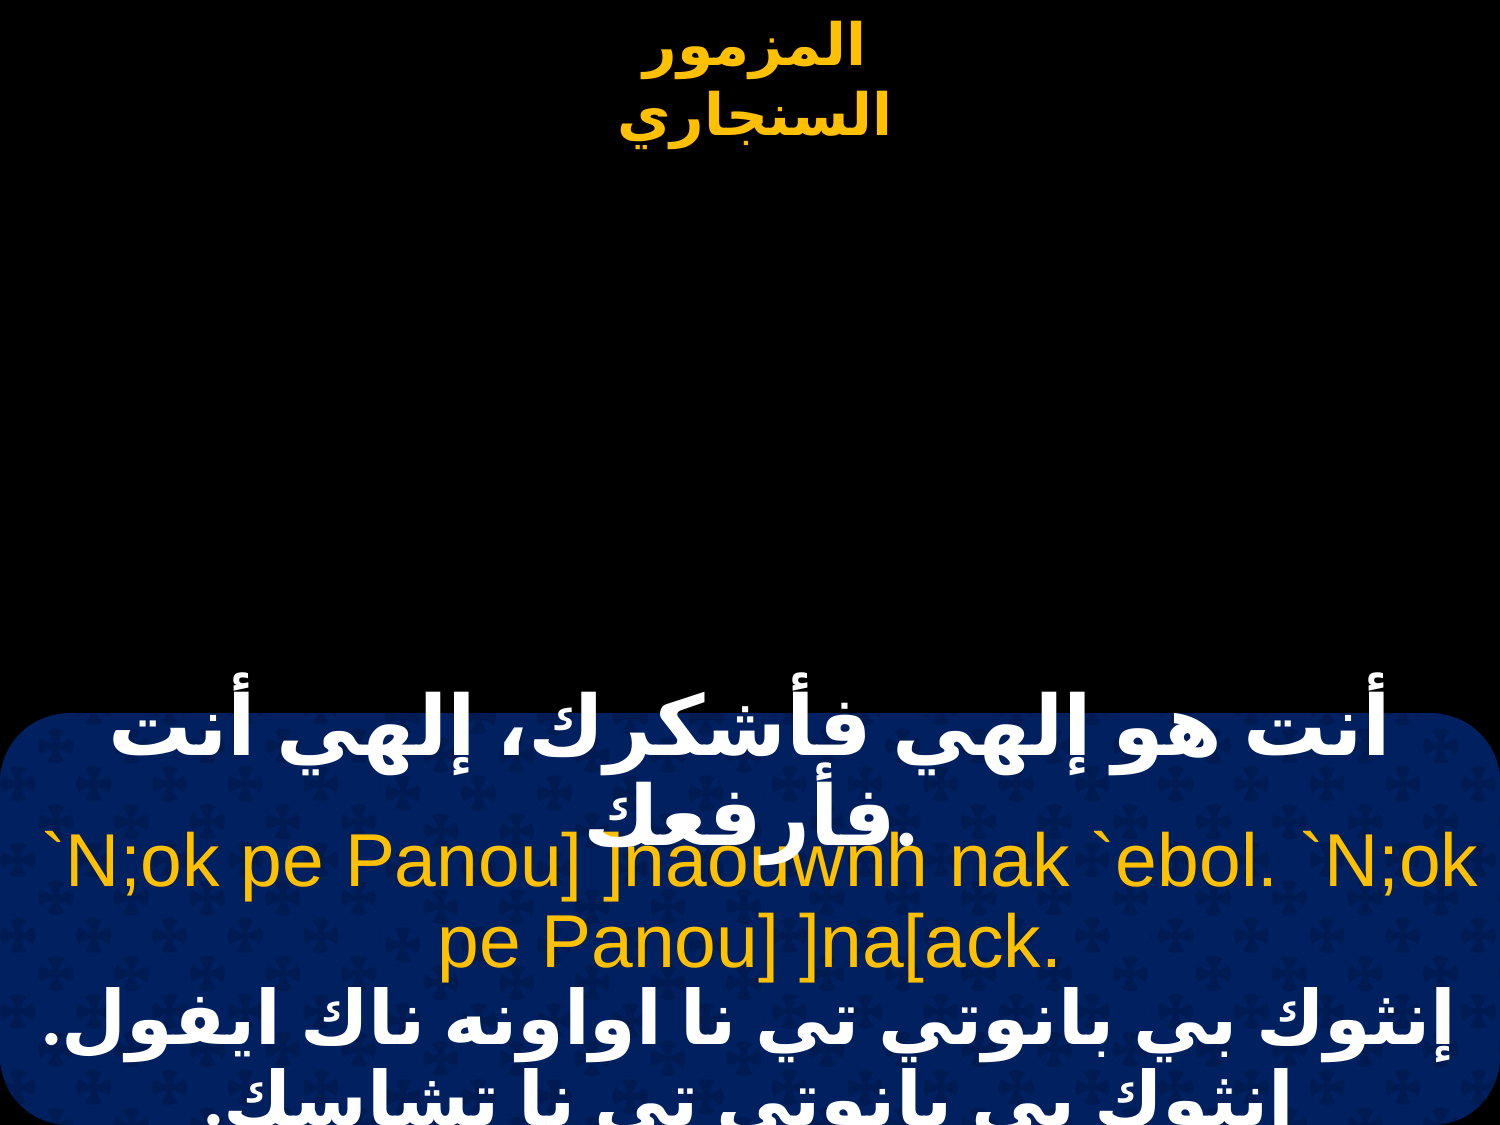

أنت هو إلهي فأشكرك، إلهي أنت فأرفعك.
 `N;ok pe Panou] ]naouwnh nak `ebol. `N;ok pe Panou] ]na[ack.
إنثوك بي بانوتي تي نا اواونه ناك ايفول. انثوك بي بانوتي تي نا تشاسك.